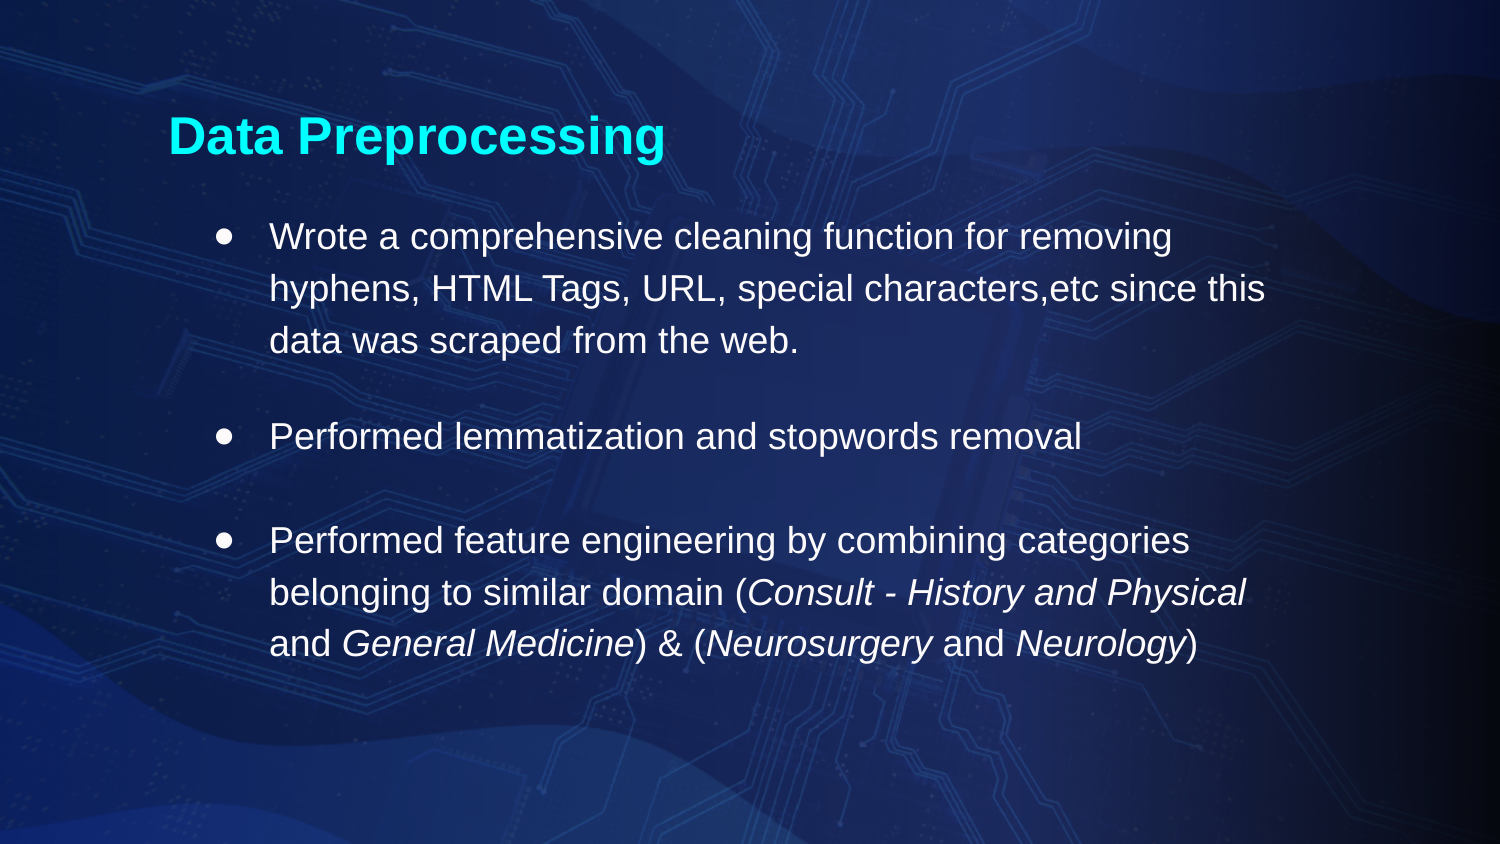

# Data Preprocessing
Wrote a comprehensive cleaning function for removing hyphens, HTML Tags, URL, special characters,etc since this data was scraped from the web.
Performed lemmatization and stopwords removal
Performed feature engineering by combining categories belonging to similar domain (Consult - History and Physical and General Medicine) & (Neurosurgery and Neurology)